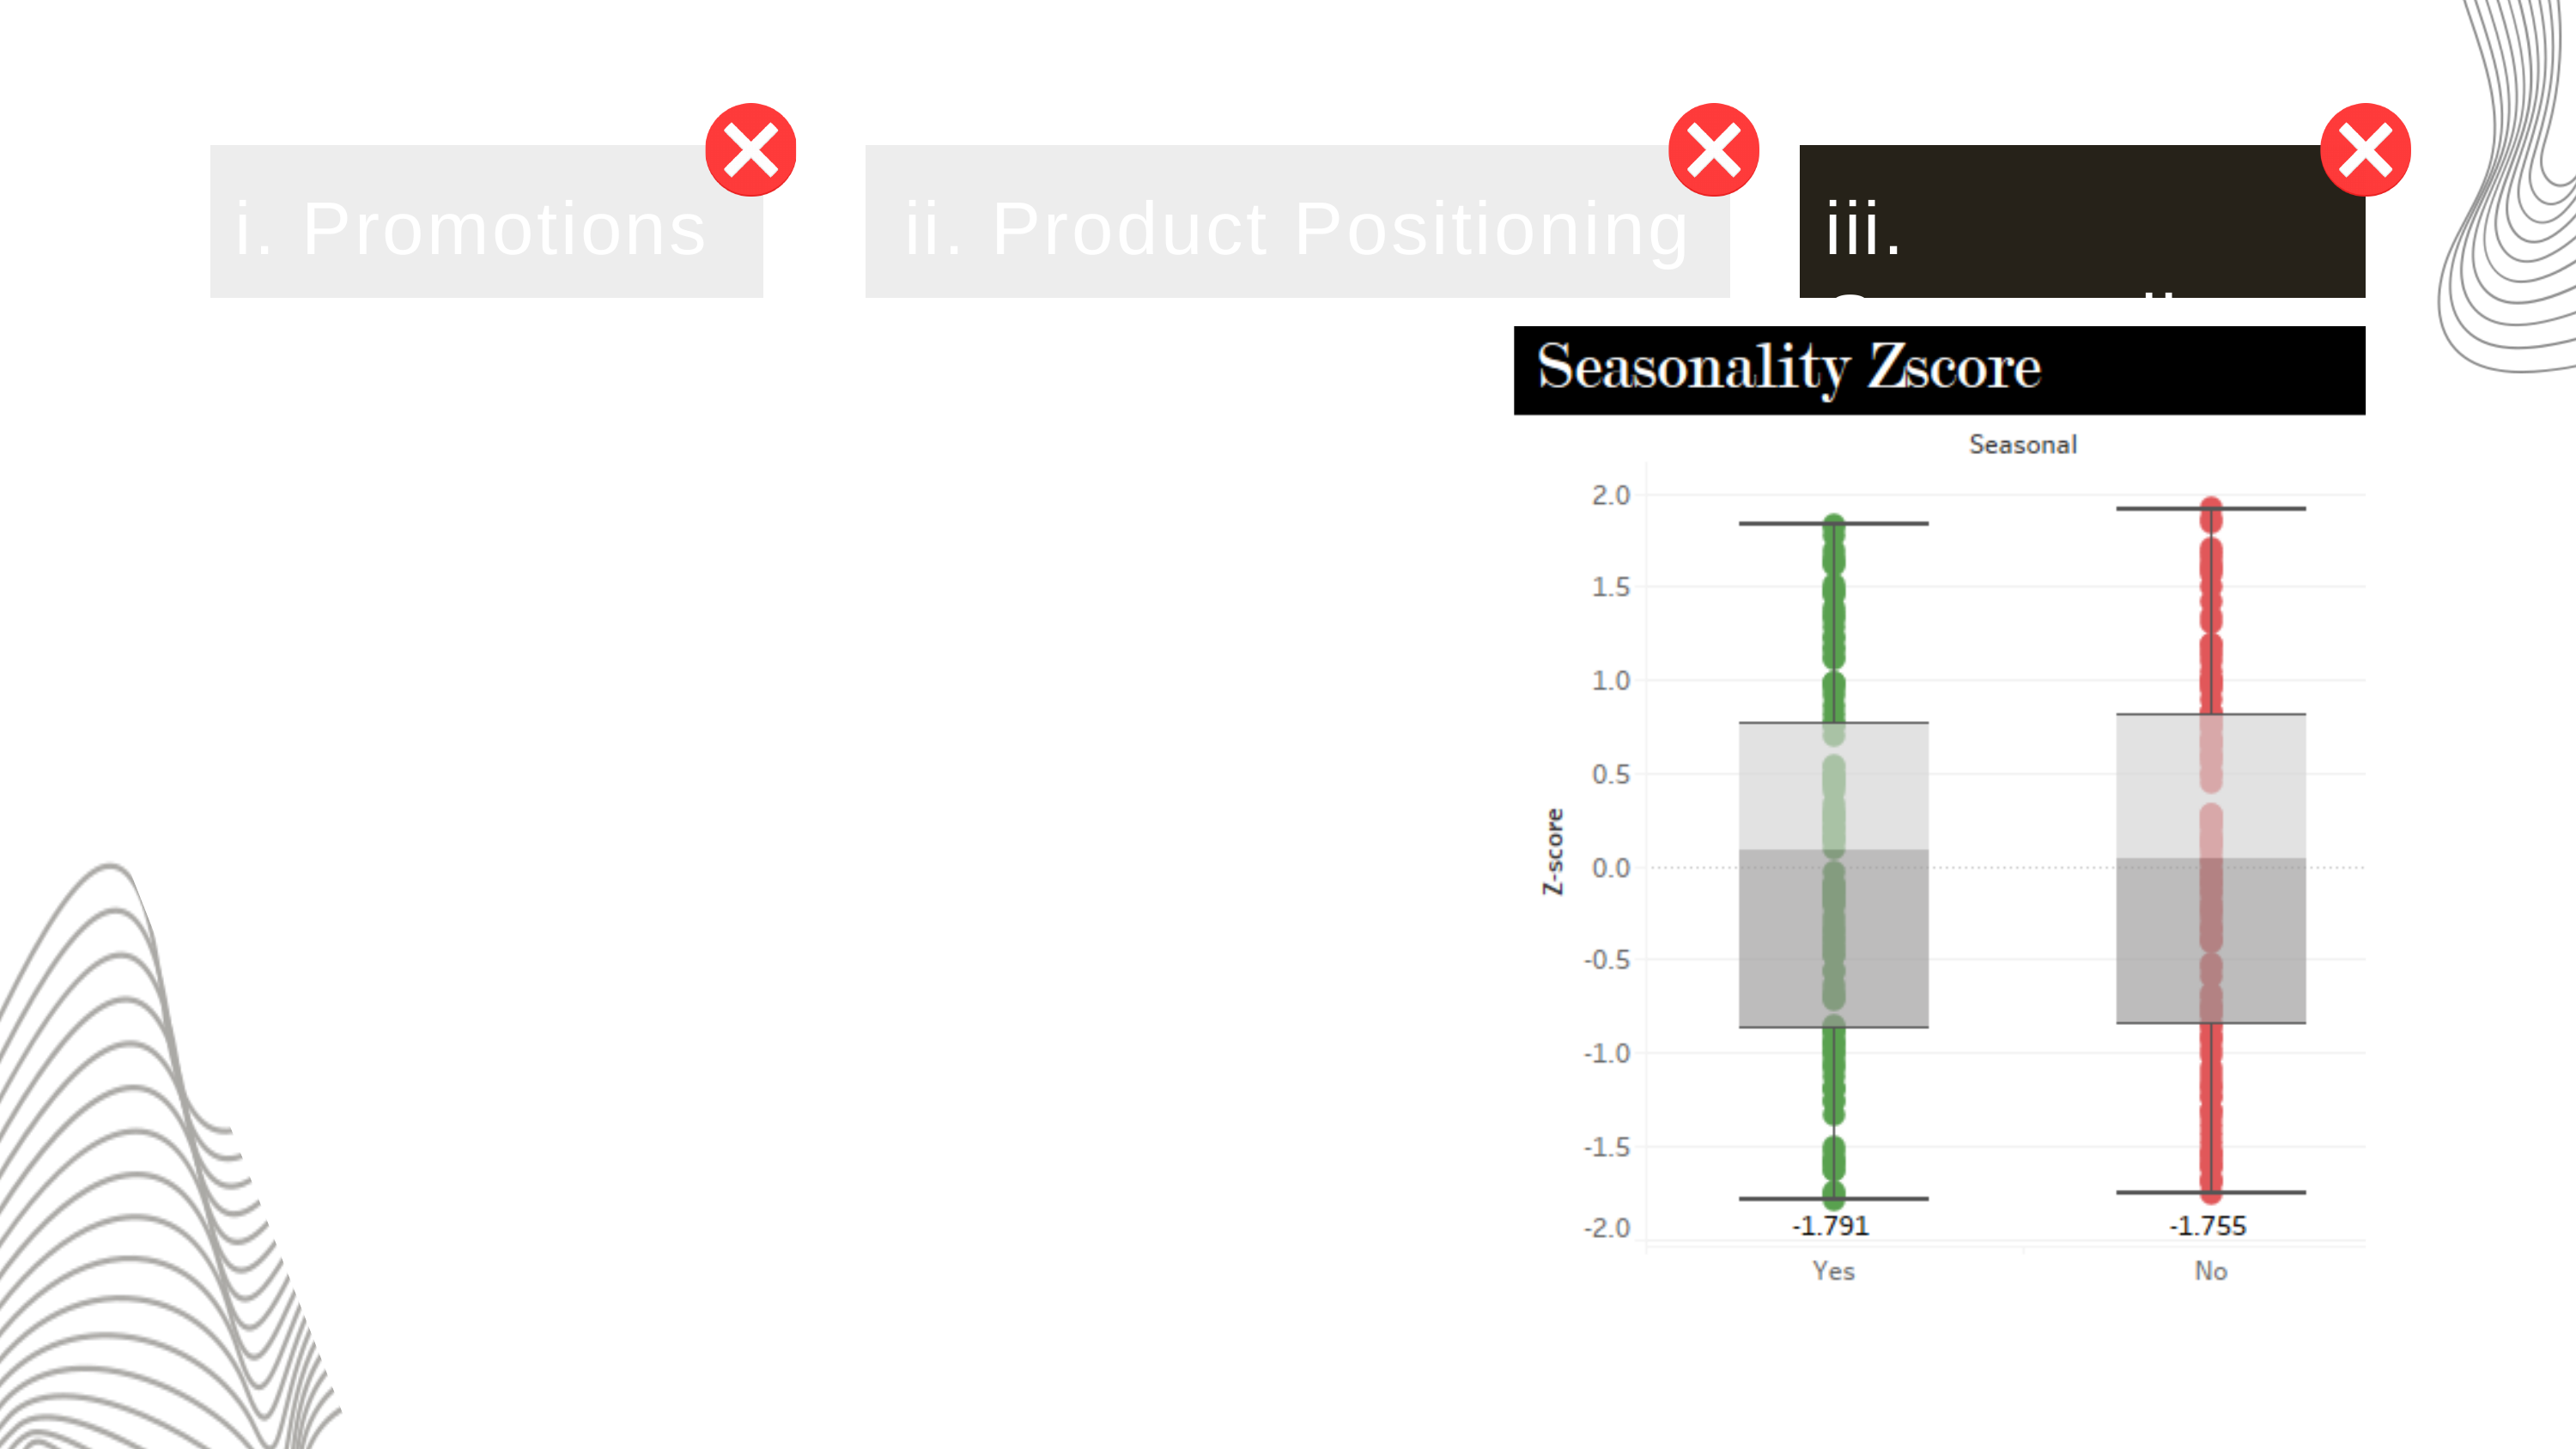

i. Promotions

ii. Product Positioning

iii. Seasonality